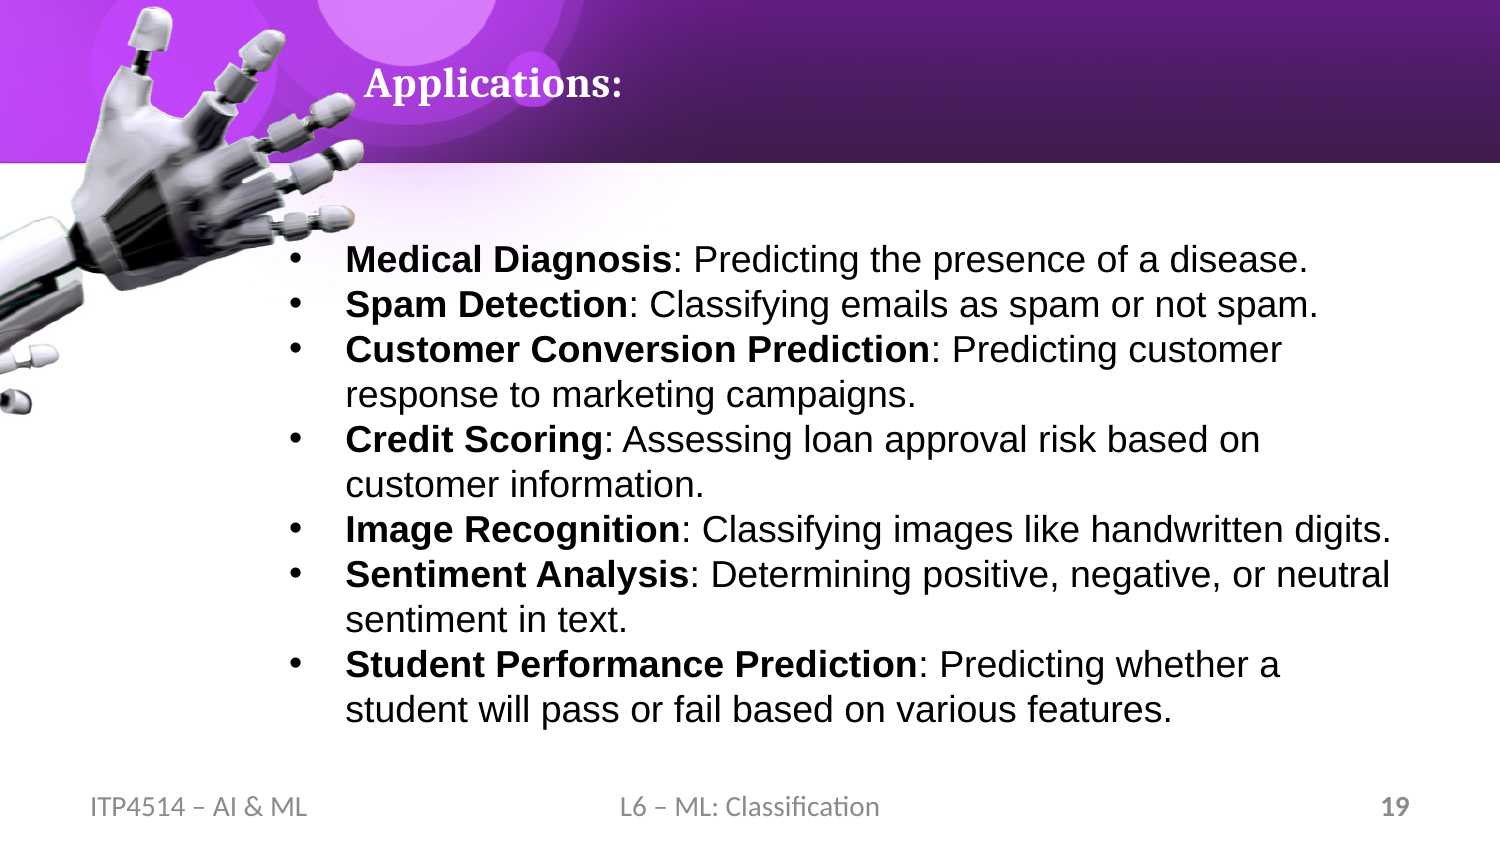

# Applications:
Medical Diagnosis: Predicting the presence of a disease.
Spam Detection: Classifying emails as spam or not spam.
Customer Conversion Prediction: Predicting customer response to marketing campaigns.
Credit Scoring: Assessing loan approval risk based on customer information.
Image Recognition: Classifying images like handwritten digits.
Sentiment Analysis: Determining positive, negative, or neutral sentiment in text.
Student Performance Prediction: Predicting whether a student will pass or fail based on various features.
ITP4514 – AI & ML
L6 – ML: Classification
19